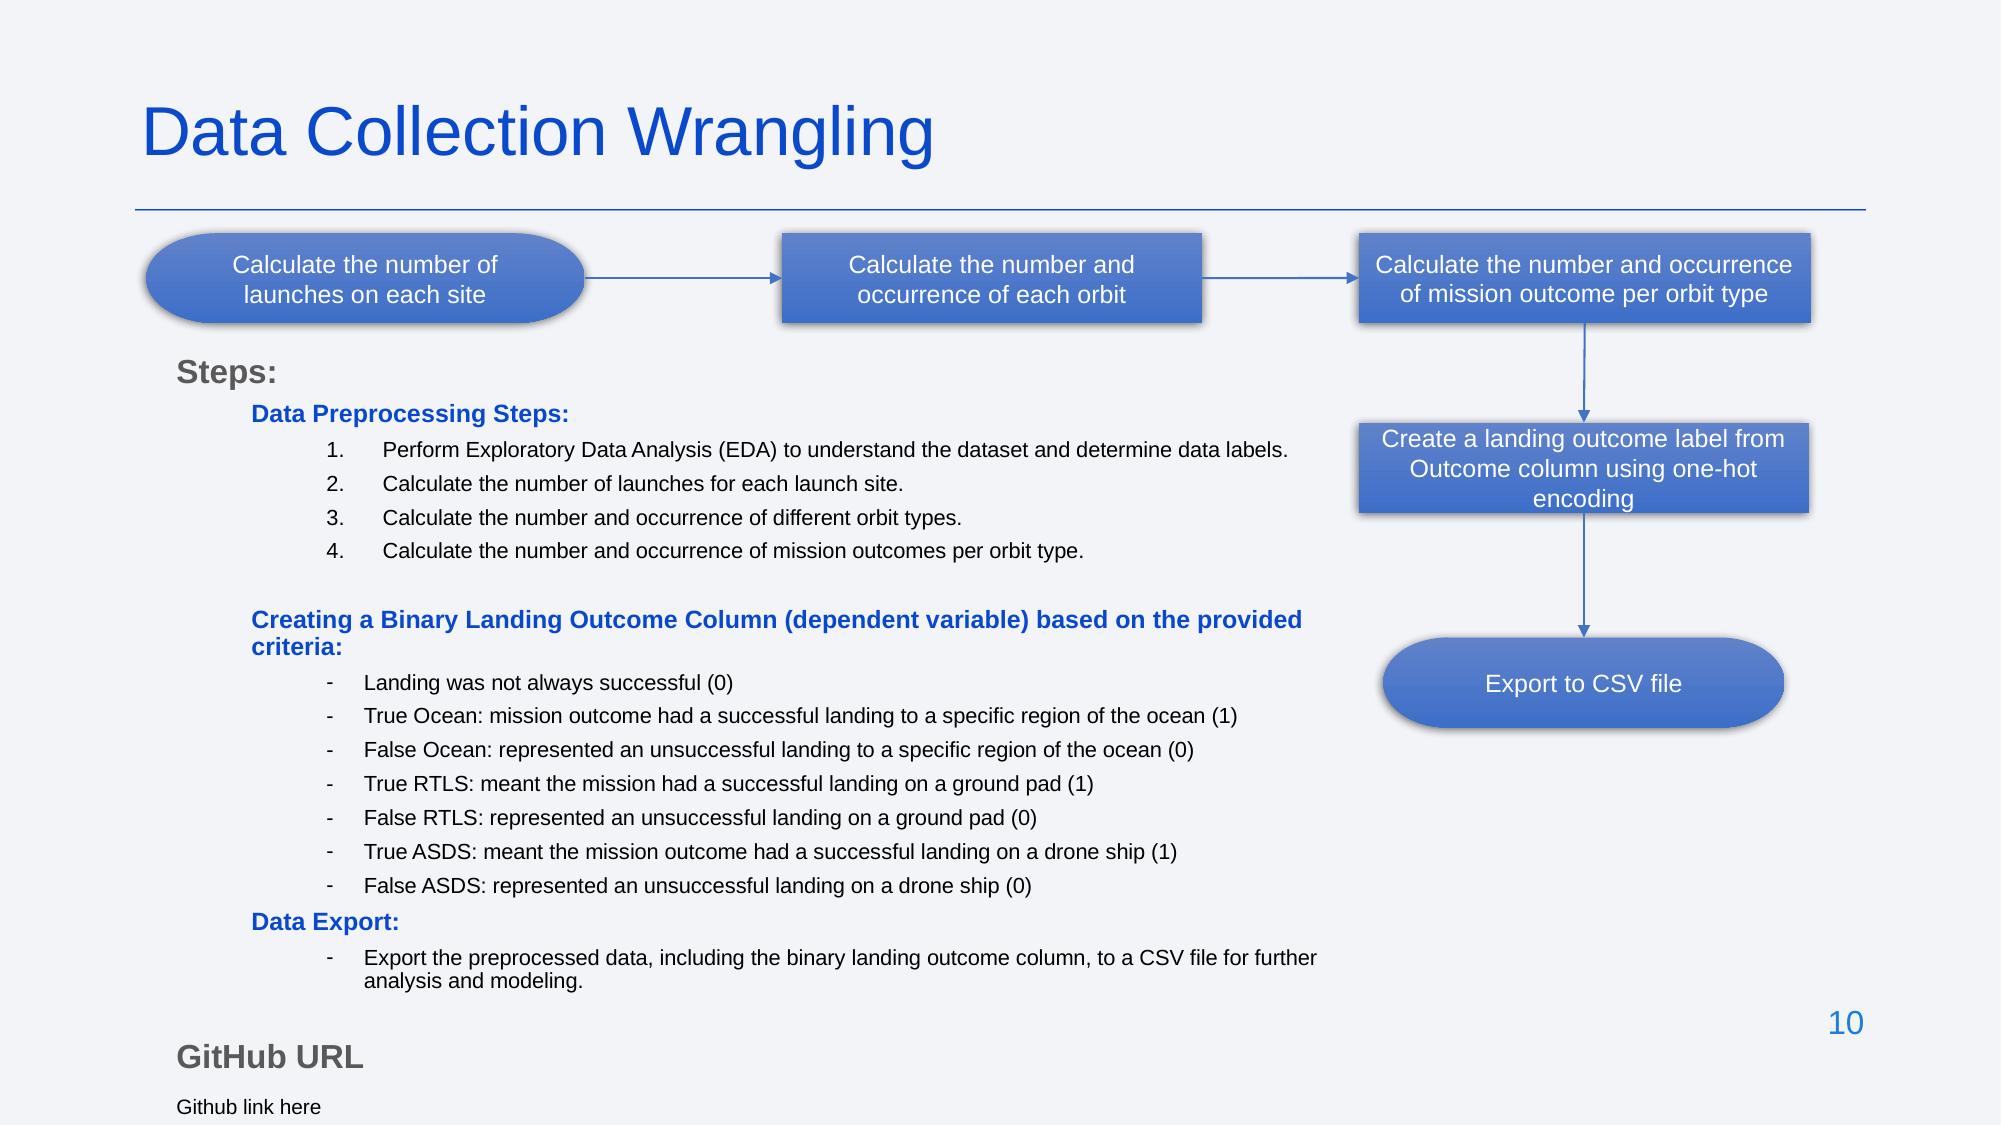

Data Collection Wrangling
Calculate the number and occurrence of mission outcome per orbit type
Calculate the number of launches on each site
Calculate the number and occurrence of each orbit
Steps:
Data Preprocessing Steps:
Perform Exploratory Data Analysis (EDA) to understand the dataset and determine data labels.
Calculate the number of launches for each launch site.
Calculate the number and occurrence of different orbit types.
Calculate the number and occurrence of mission outcomes per orbit type.

Creating a Binary Landing Outcome Column (dependent variable) based on the provided criteria:
Landing was not always successful (0)
True Ocean: mission outcome had a successful landing to a specific region of the ocean (1)
False Ocean: represented an unsuccessful landing to a specific region of the ocean (0)
True RTLS: meant the mission had a successful landing on a ground pad (1)
False RTLS: represented an unsuccessful landing on a ground pad (0)
True ASDS: meant the mission outcome had a successful landing on a drone ship (1)
False ASDS: represented an unsuccessful landing on a drone ship (0)
Data Export:
Export the preprocessed data, including the binary landing outcome column, to a CSV file for further analysis and modeling.

GitHub URL
Github link here

Create a landing outcome label from Outcome column using one-hot encoding
Export to CSV file
10